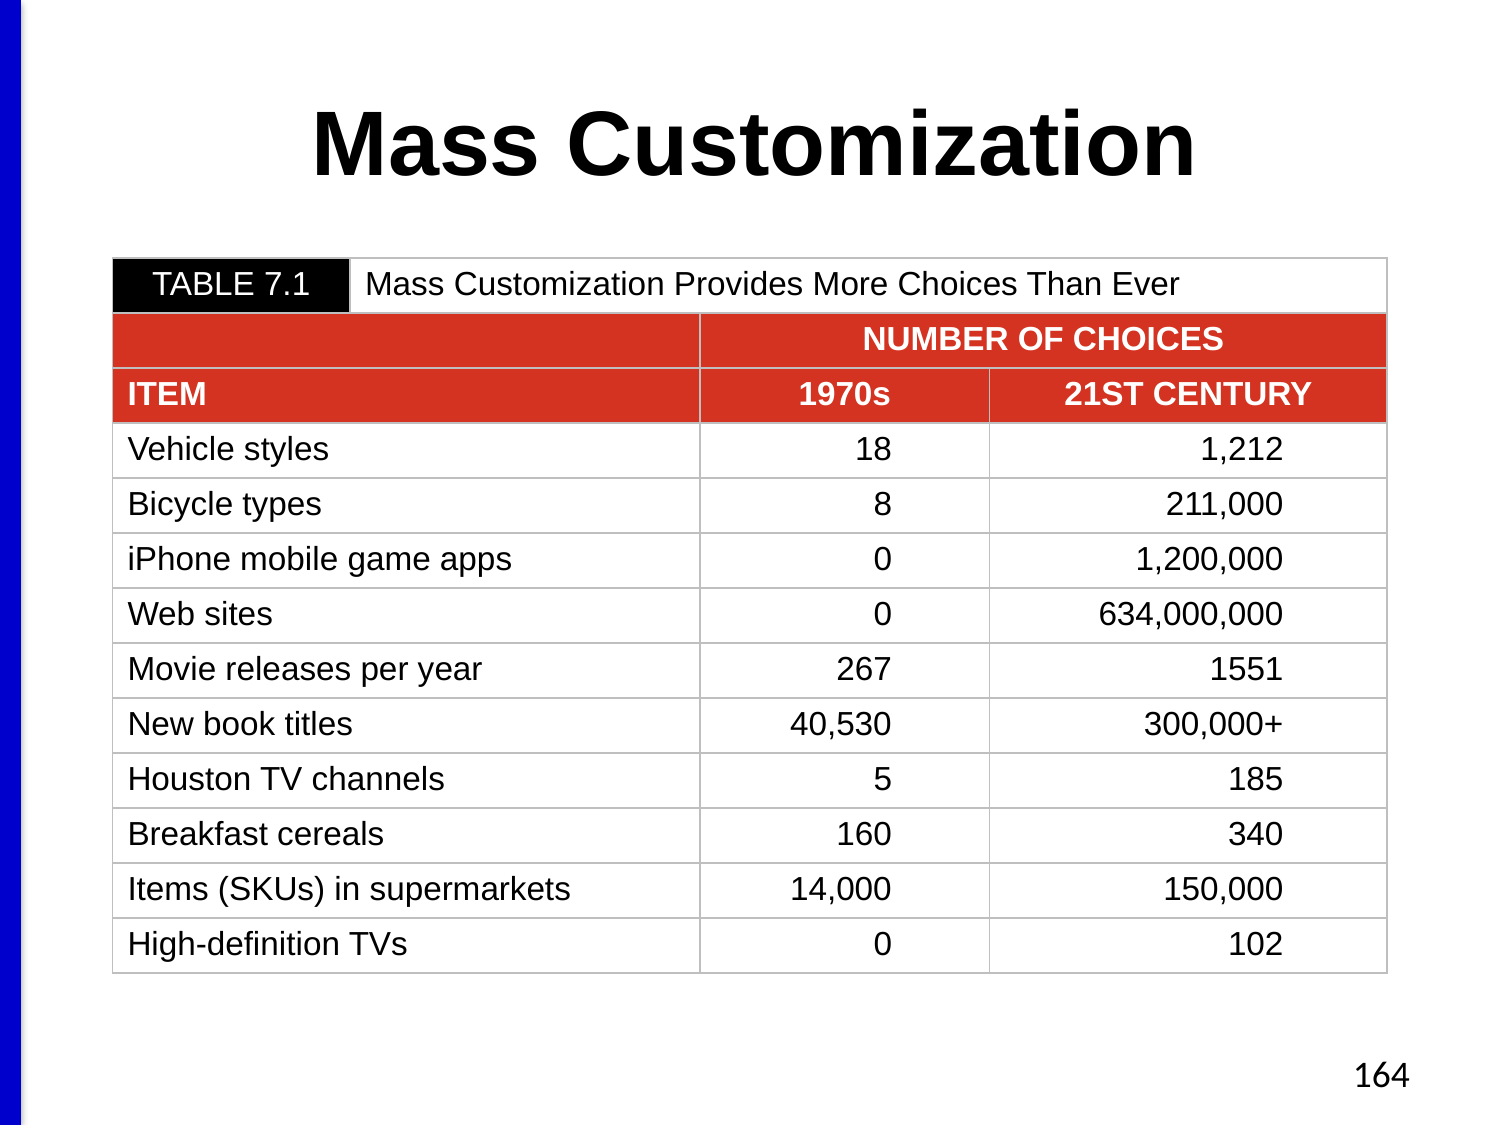

# Mass Customization
| TABLE 7.1 | Mass Customization Provides More Choices Than Ever |  |  |
| --- | --- | --- | --- |
|  |  | NUMBER OF CHOICES |  |
| ITEM |  | 1970s | 21ST CENTURY |
| Vehicle styles |  | 18 | 1,212 |
| Bicycle types |  | 8 | 211,000 |
| iPhone mobile game apps |  | 0 | 1,200,000 |
| Web sites |  | 0 | 634,000,000 |
| Movie releases per year |  | 267 | 1551 |
| New book titles |  | 40,530 | 300,000+ |
| Houston TV channels |  | 5 | 185 |
| Breakfast cereals |  | 160 | 340 |
| Items (SKUs) in supermarkets |  | 14,000 | 150,000 |
| High-definition TVs |  | 0 | 102 |
164